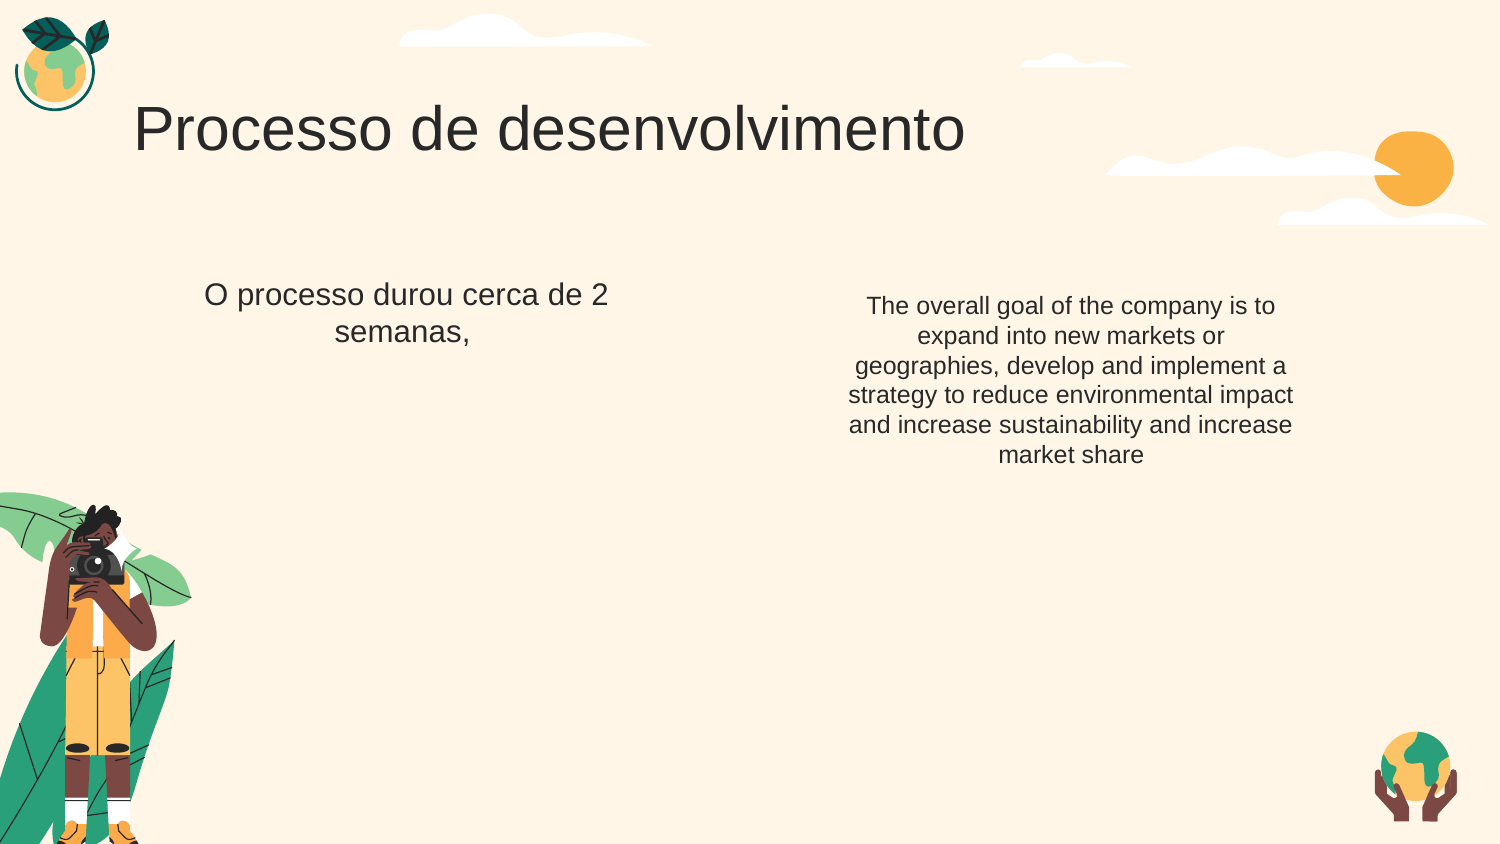

# Processo de desenvolvimento

O processo durou cerca de 2 semanas,
The overall goal of the company is to expand into new markets or geographies, develop and implement a strategy to reduce environmental impact and increase sustainability and increase market share